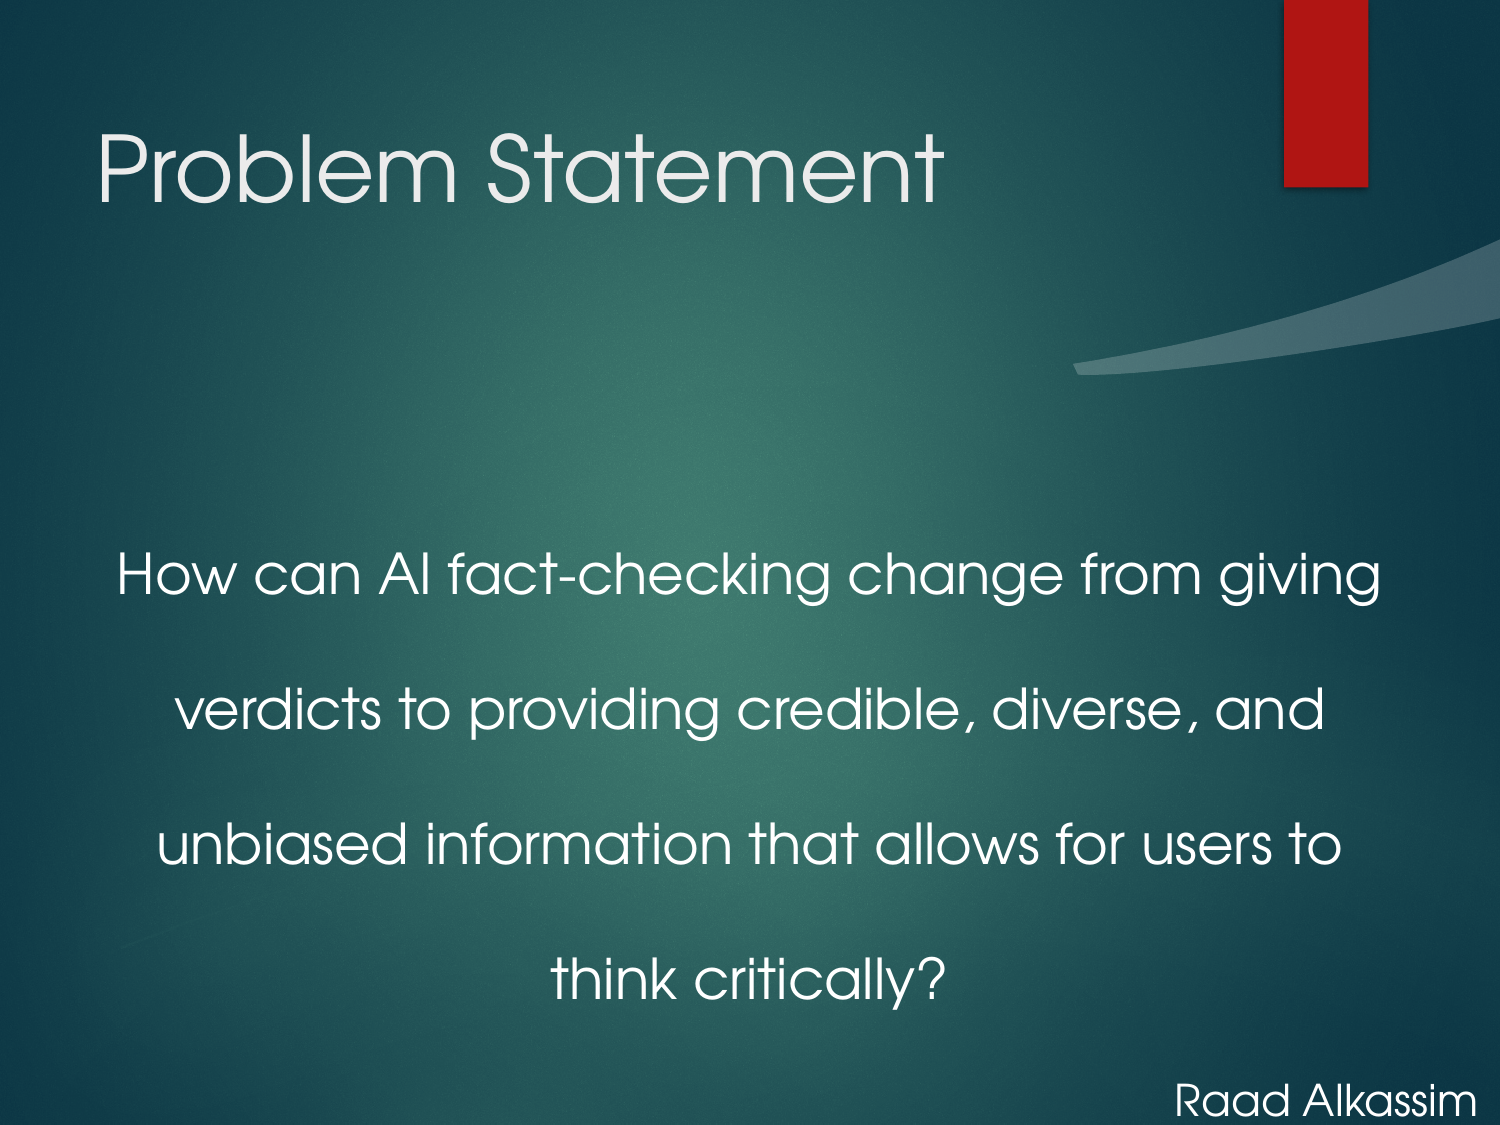

# Problem Statement

How can AI fact-checking change from giving verdicts to providing credible, diverse, and unbiased information that allows for users to think critically?
Raad Alkassim